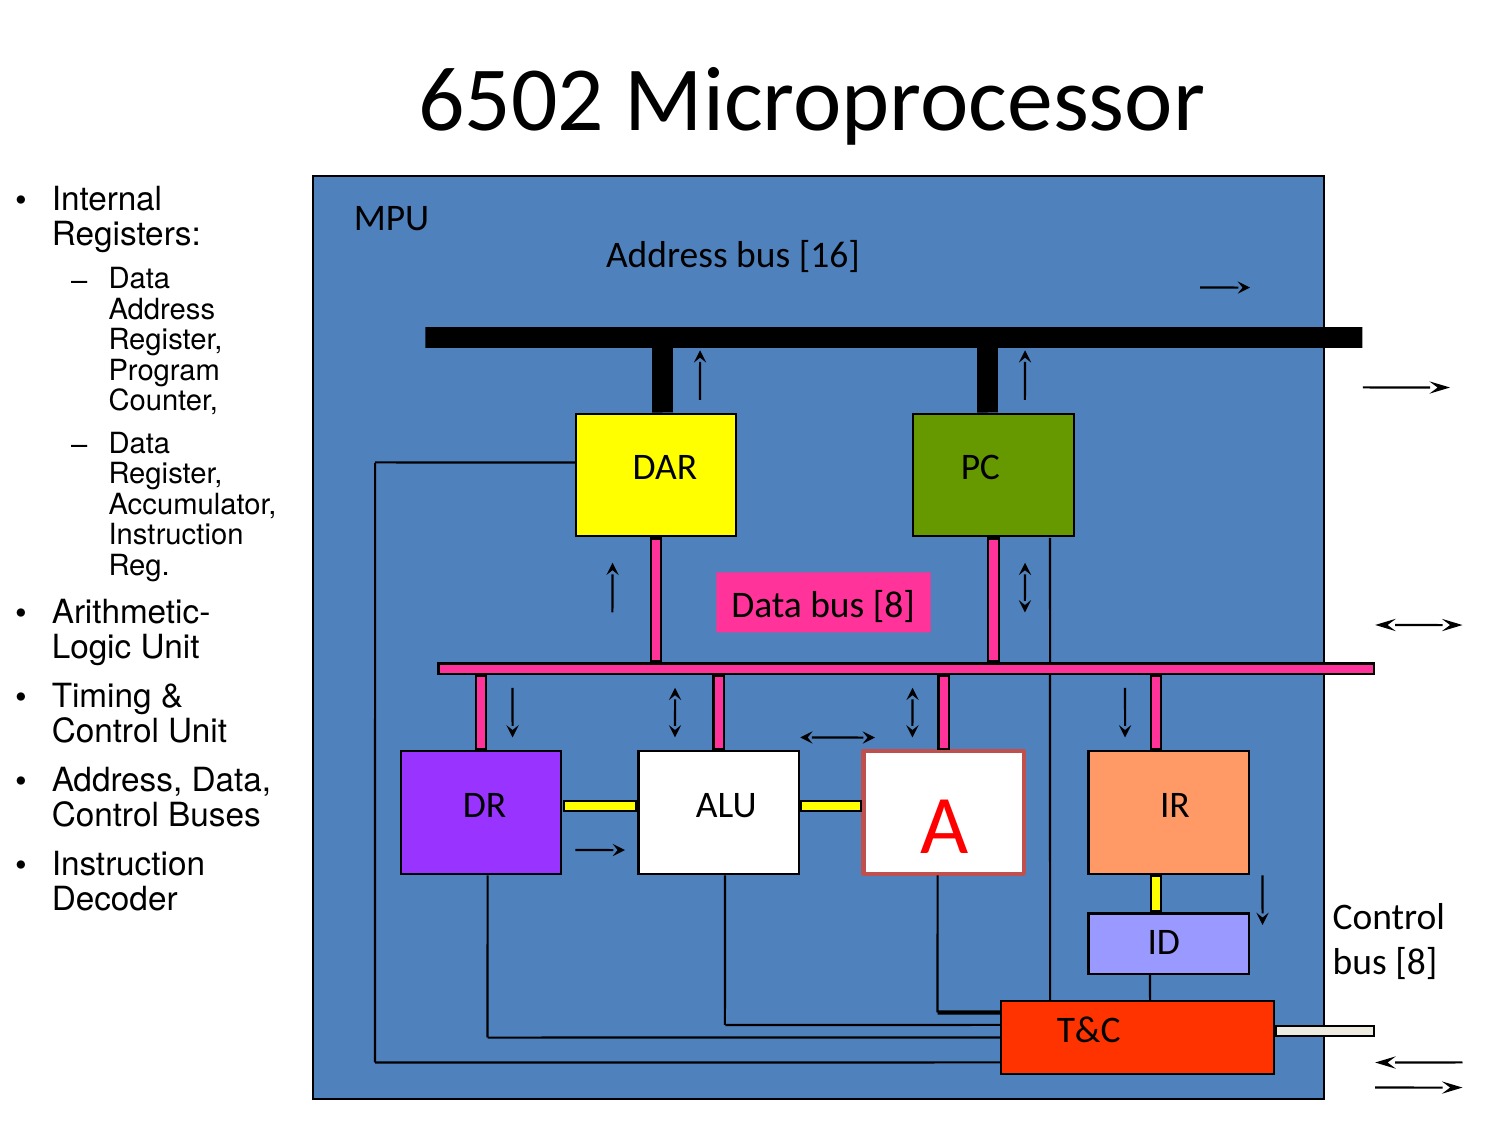

# 6502 Microprocessor
Internal Registers:
Data Address Register, Program Counter,
Data Register, Accumulator, Instruction Reg.
Arithmetic-Logic Unit
Timing & Control Unit
Address, Data, Control Buses
Instruction Decoder

MPU
Address bus [16]

DAR
PC

Data bus [8]

A
DR
ALU
IR

Control
bus [8]
ID

T&C